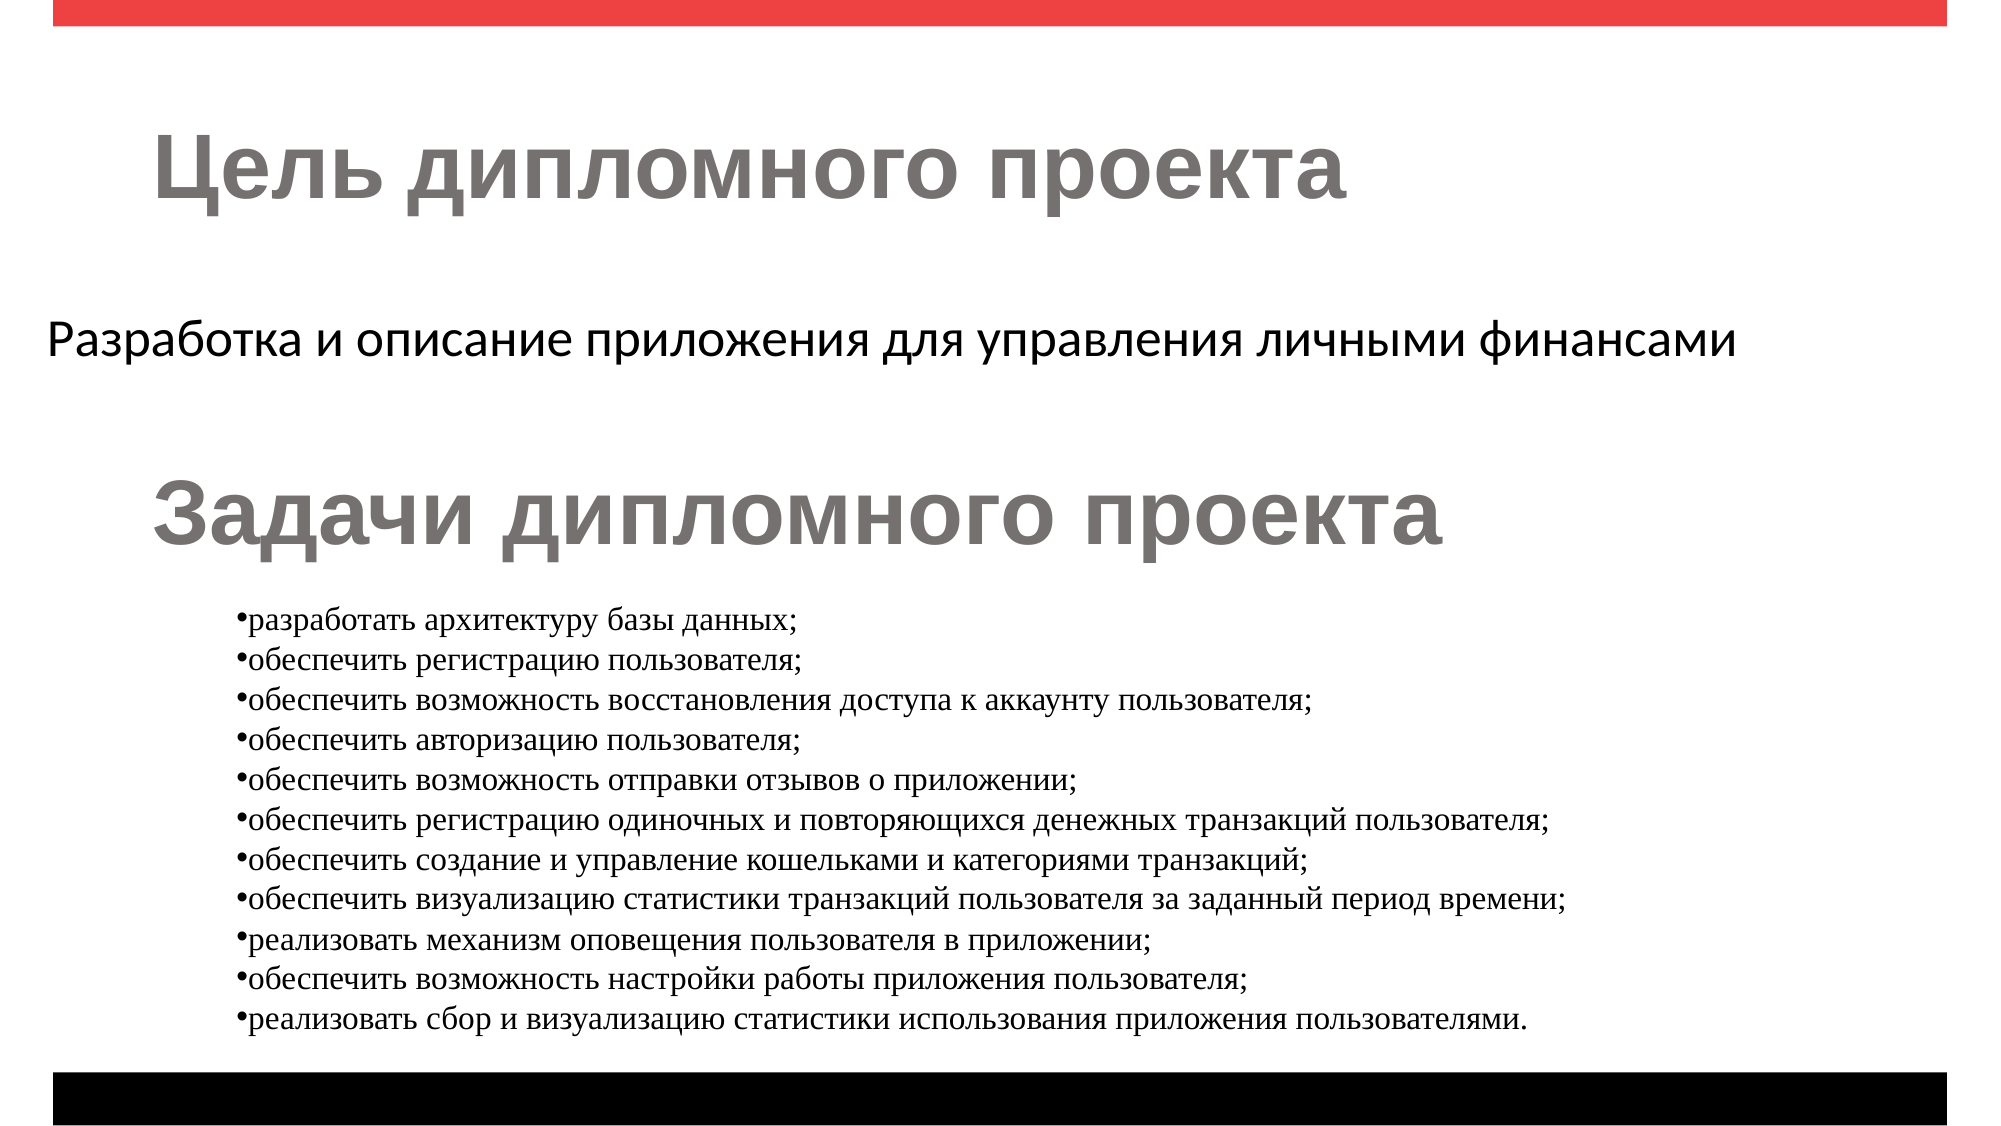

# Цель дипломного проекта
	Разработка и описание приложения для управления личными финансами

Задачи дипломного проекта
разработать архитектуру базы данных;
обеспечить регистрацию пользователя;
обеспечить возможность восстановления доступа к аккаунту пользователя;
обеспечить авторизацию пользователя;
обеспечить возможность отправки отзывов о приложении;
обеспечить регистрацию одиночных и повторяющихся денежных транзакций пользователя;
обеспечить создание и управление кошельками и категориями транзакций;
обеспечить визуализацию статистики транзакций пользователя за заданный период времени;
реализовать механизм оповещения пользователя в приложении;
обеспечить возможность настройки работы приложения пользователя;
реализовать сбор и визуализацию статистики использования приложения пользователями.